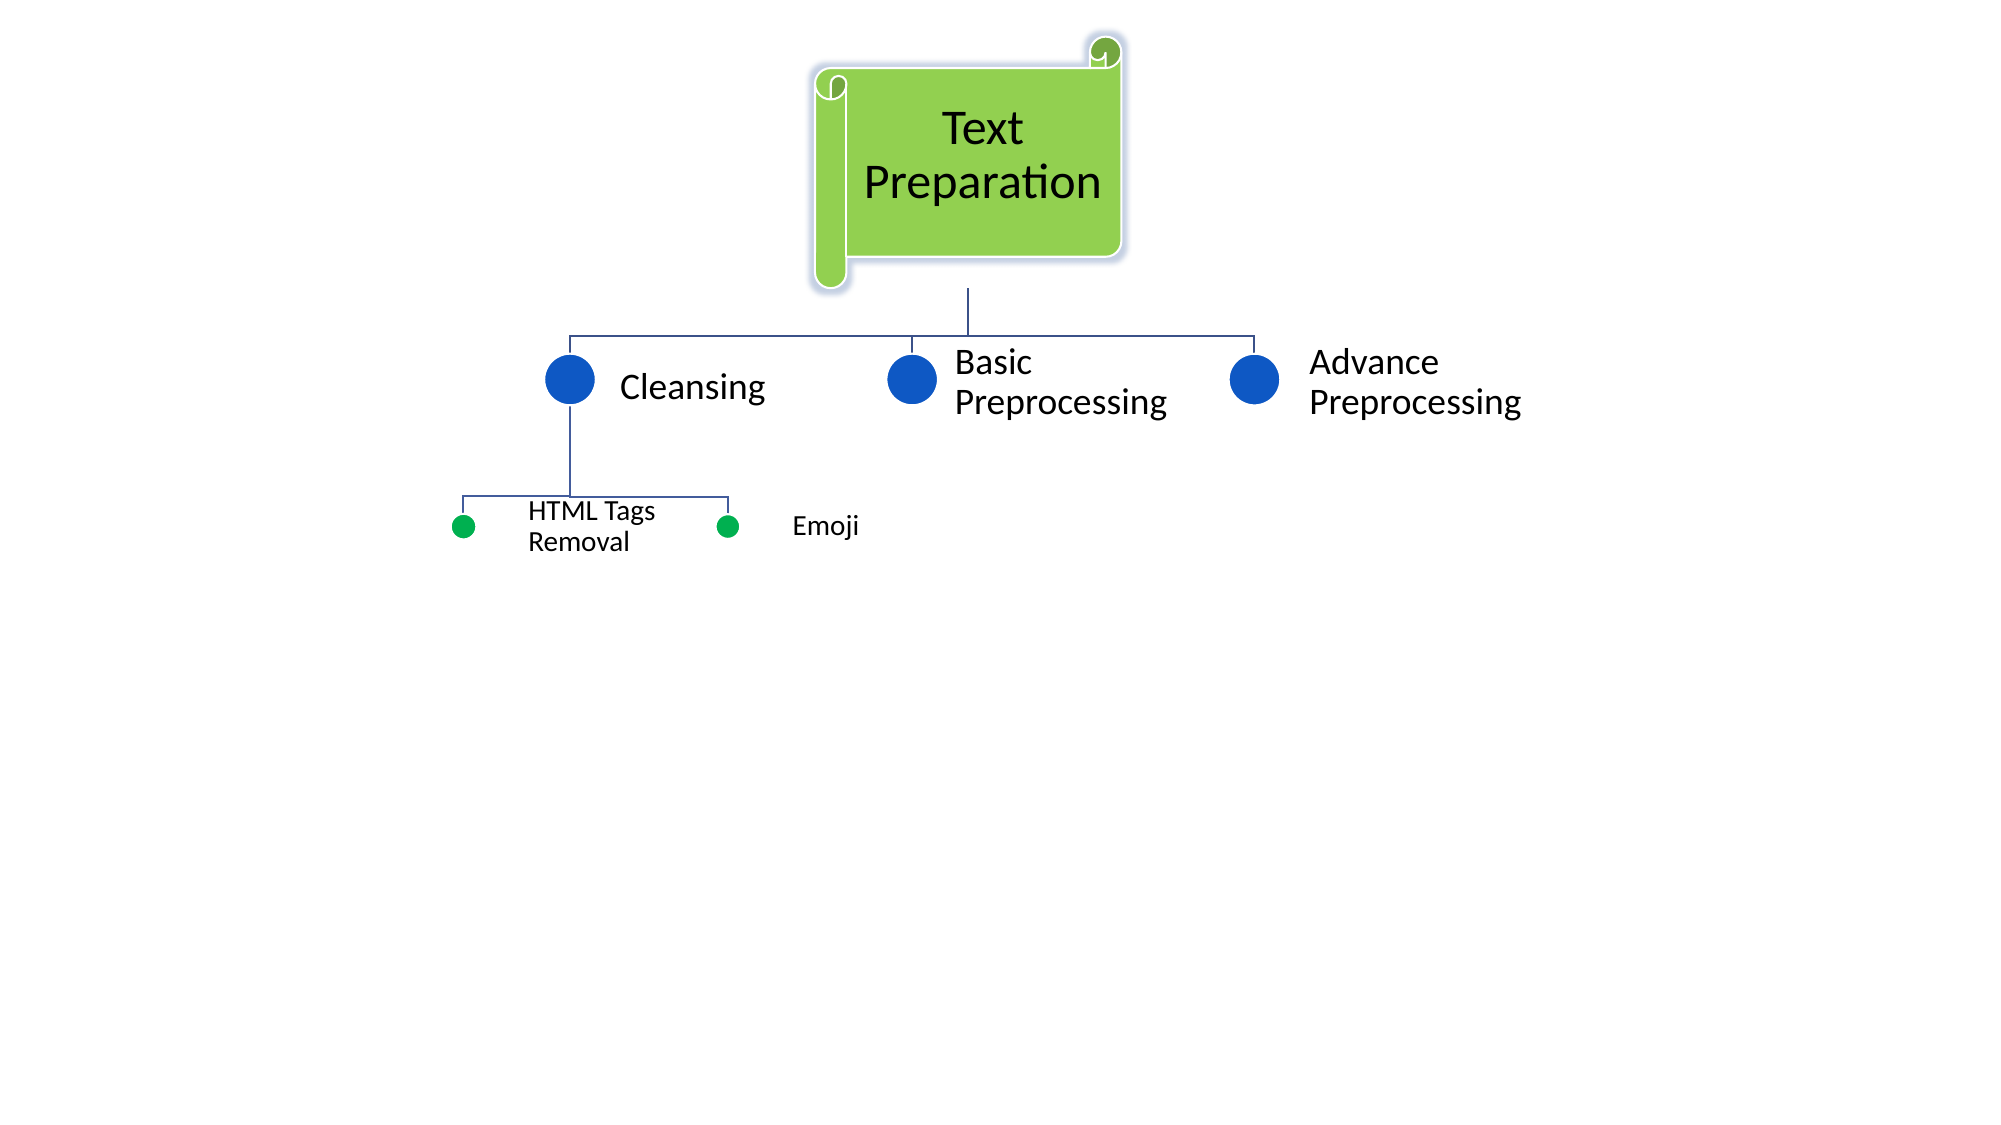

Text Preparation
Cleansing
HTML Tags Removal
Emoji
Basic Preprocessing
Advance Preprocessing